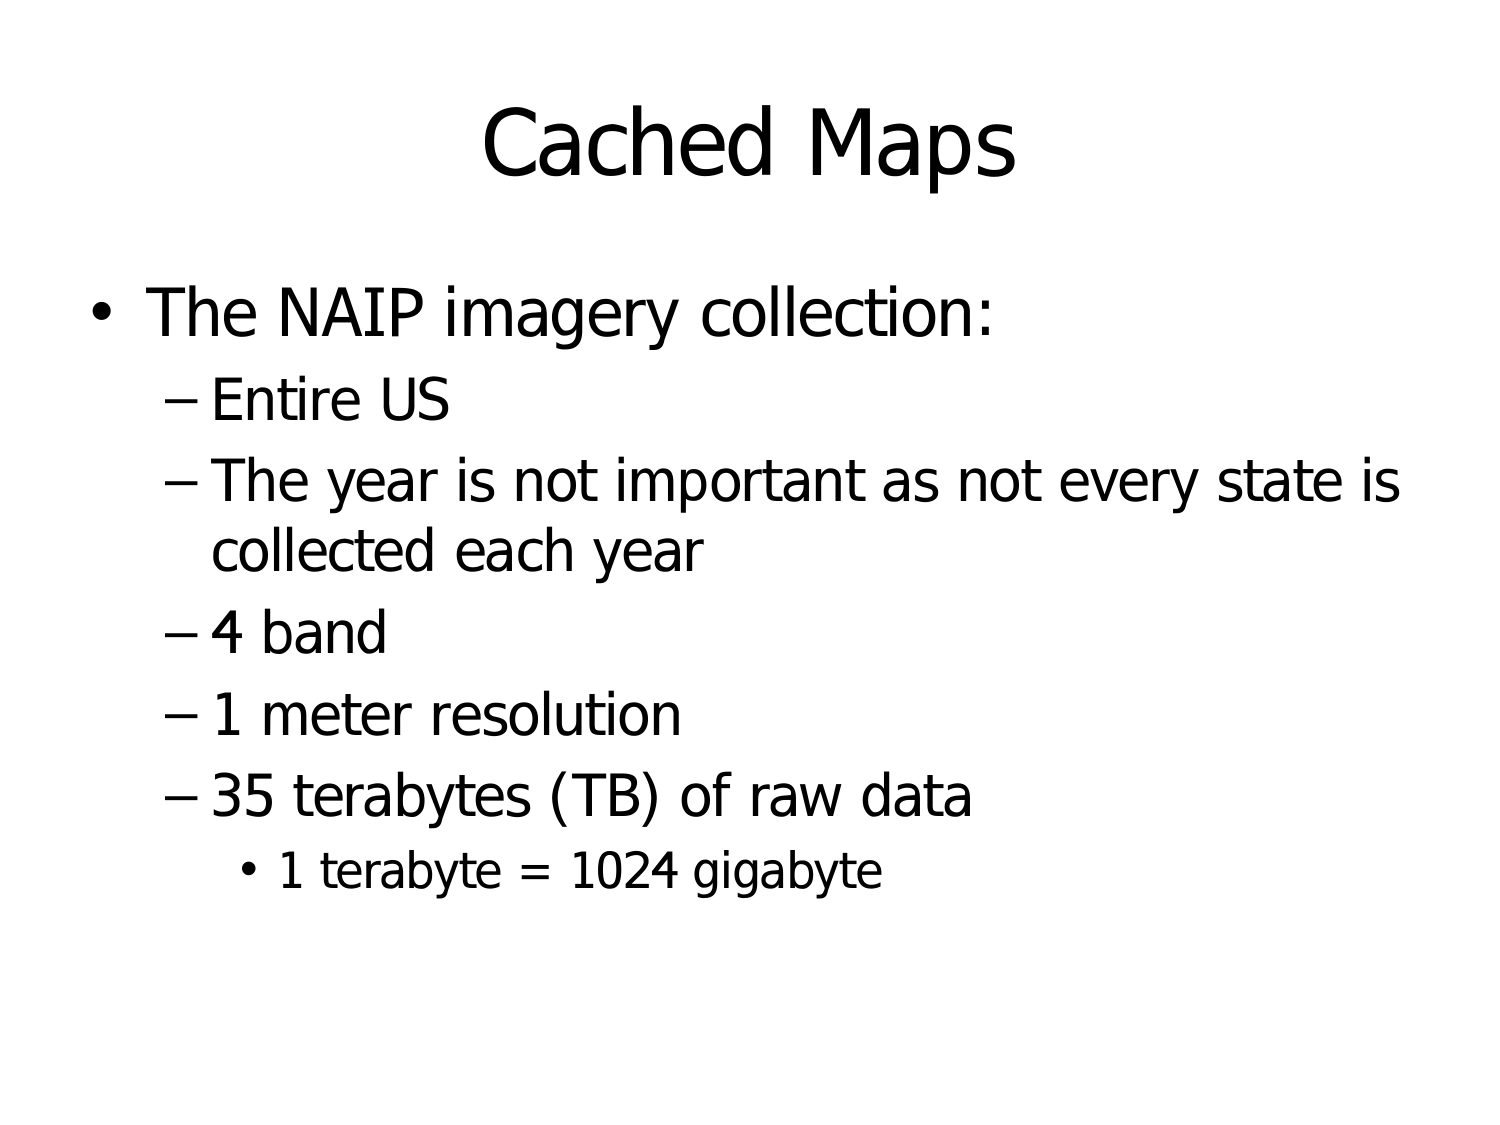

# Cached Maps
The NAIP imagery collection:
Entire US
The year is not important as not every state is collected each year
4 band
1 meter resolution
35 terabytes (TB) of raw data
1 terabyte = 1024 gigabyte